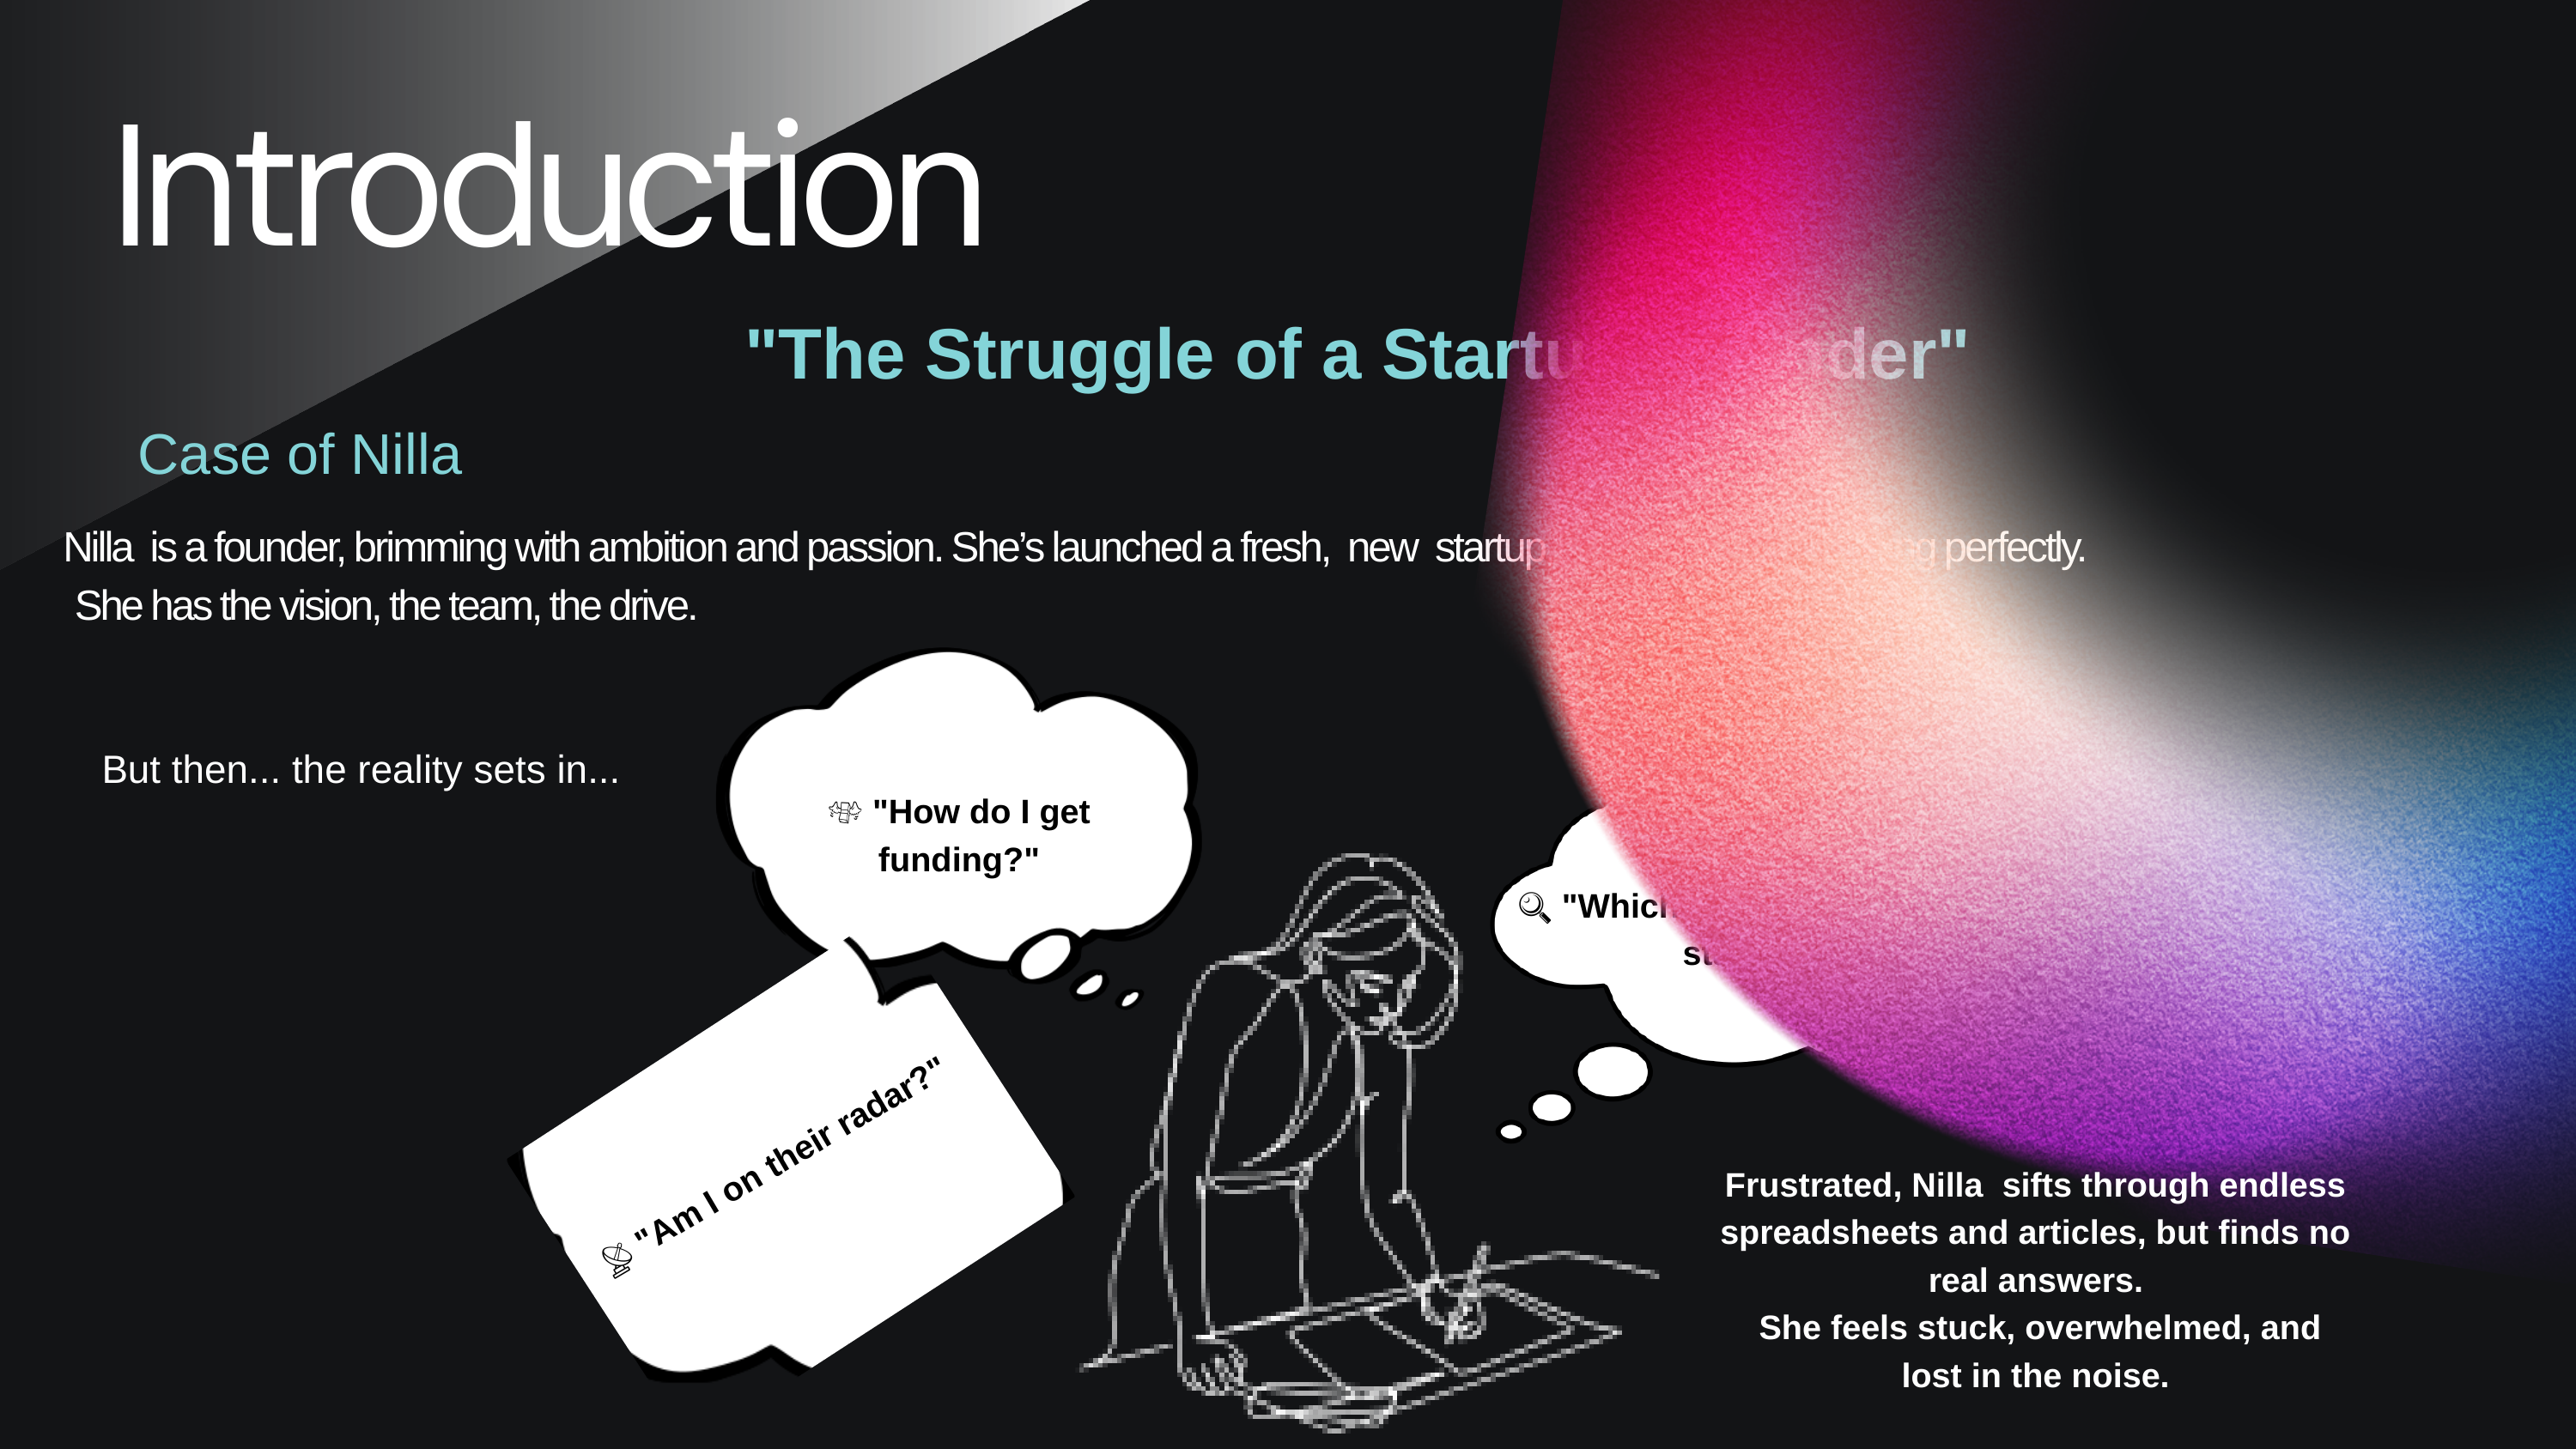

Introduction
"The Struggle of a Startup Founder"
Case of Nilla
Nilla  is a founder, brimming with ambition and passion. She’s launched a fresh,  new  startup, and everything is going perfectly.
 She has the vision, the team, the drive.

But then... the reality sets in...
💸 "How do I get funding?"

🔍 "Which investors are even looking for startups like mine?"

📡 "Am I on their radar?"
Frustrated, Nilla  sifts through endless spreadsheets and articles, but finds no real answers.
 She feels stuck, overwhelmed, and lost in the noise.